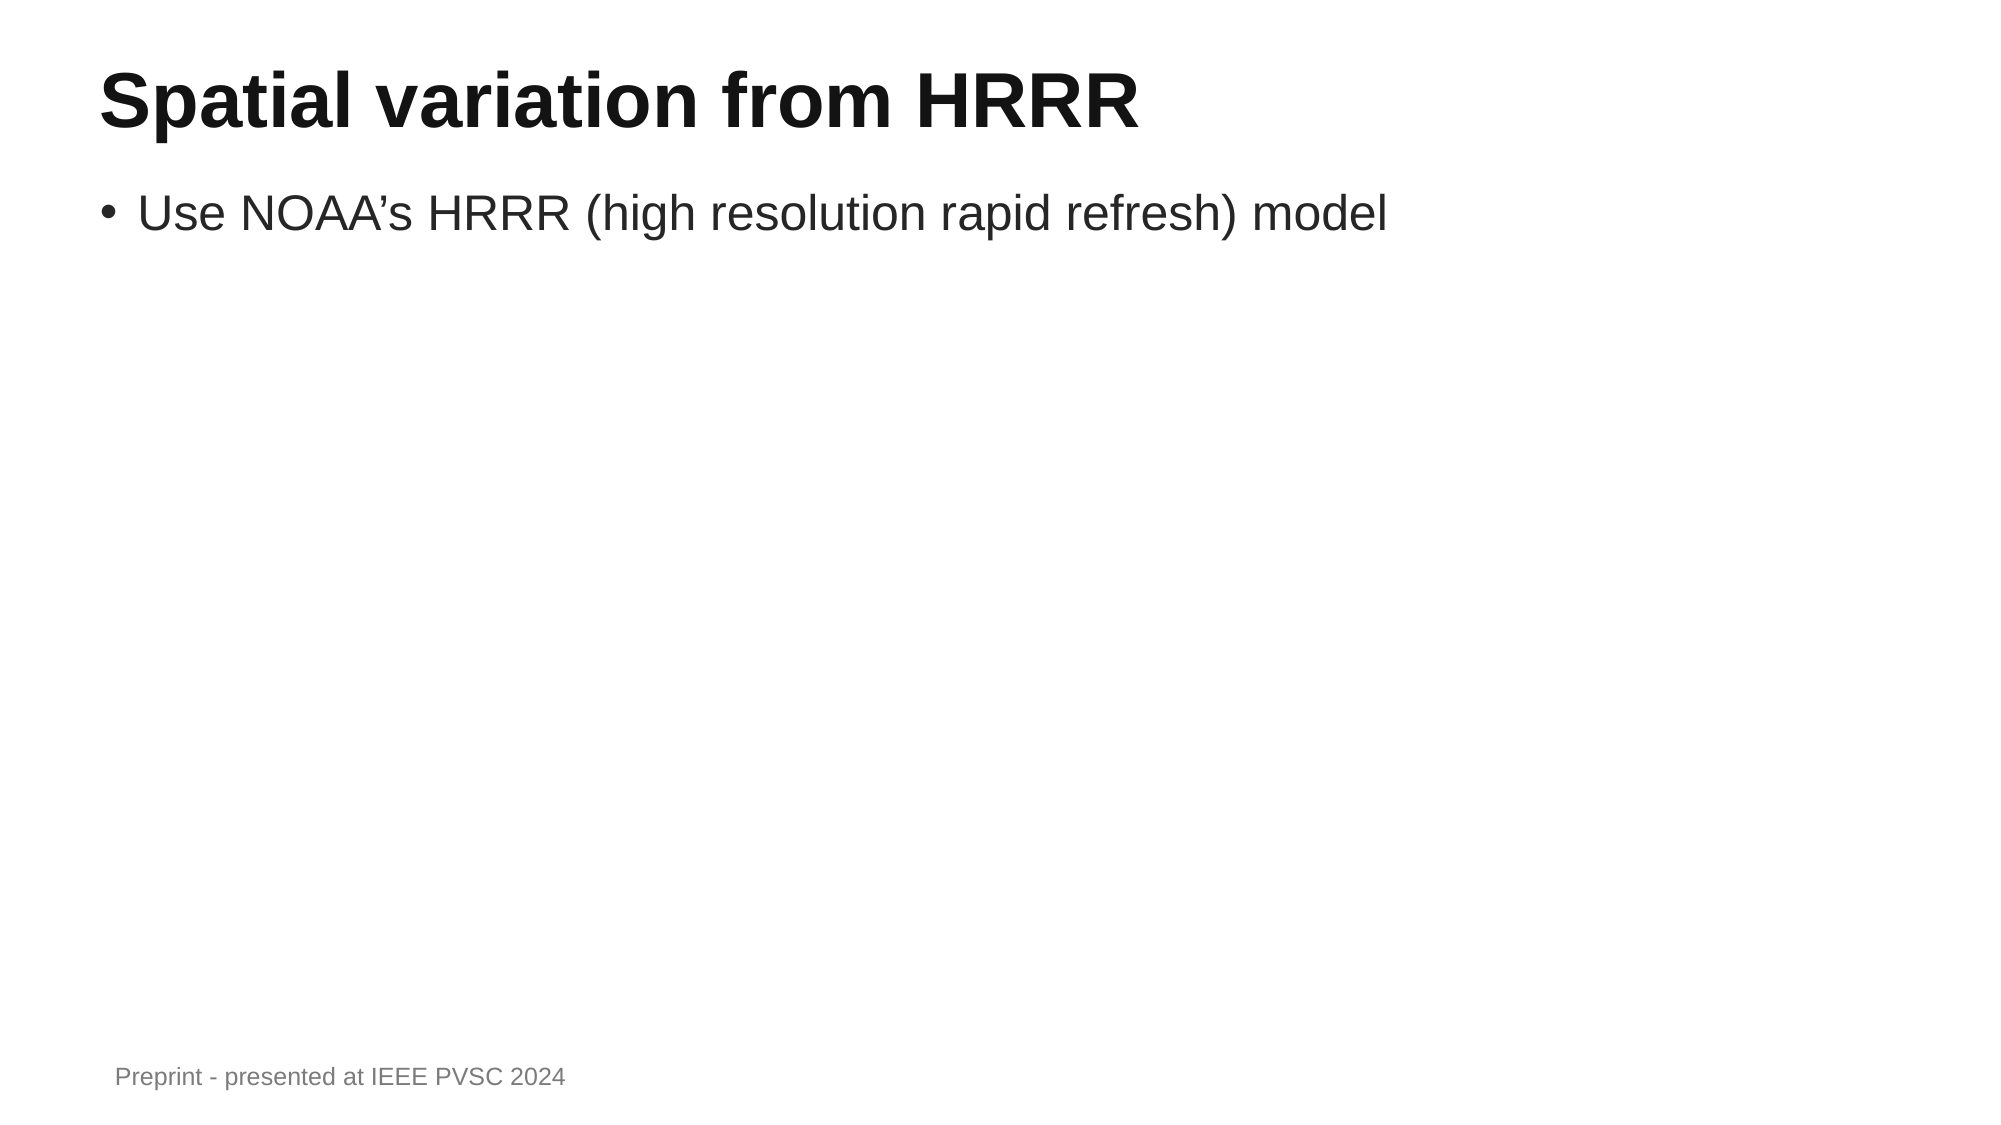

# Spatial variation from HRRR
Use NOAA’s HRRR (high resolution rapid refresh) model
Preprint - presented at IEEE PVSC 2024